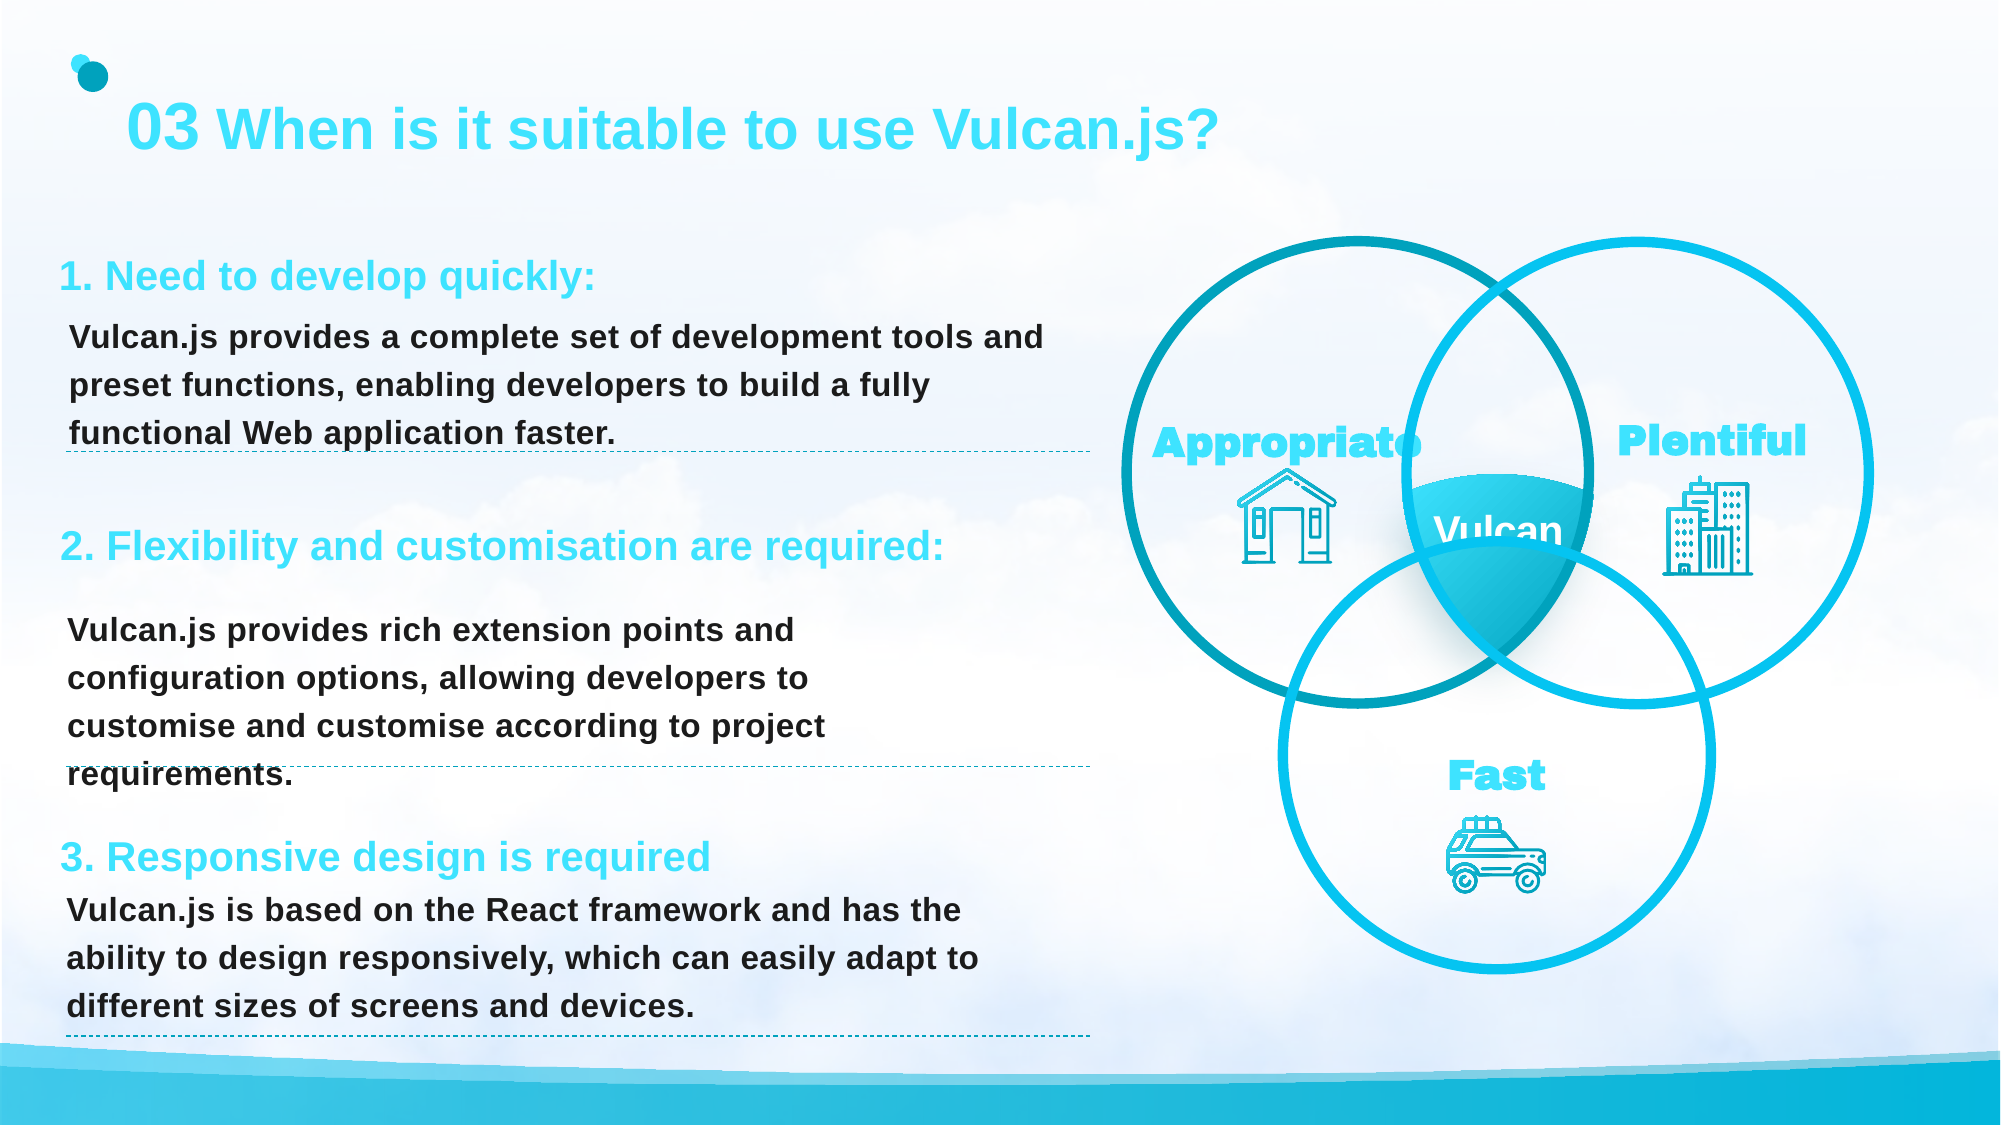

# 03 When is it suitable to use Vulcan.js?
1. Need to develop quickly:
Vulcan.js provides a complete set of development tools and preset functions, enabling developers to build a fully functional Web application faster.
2. Flexibility and customisation are required:
Vulcan.js provides rich extension points and configuration options, allowing developers to customise and customise according to project requirements.
3. Responsive design is required
Vulcan.js is based on the React framework and has the ability to design responsively, which can easily adapt to different sizes of screens and devices.

Appropriate

Plentiful

Vulcan

Fast